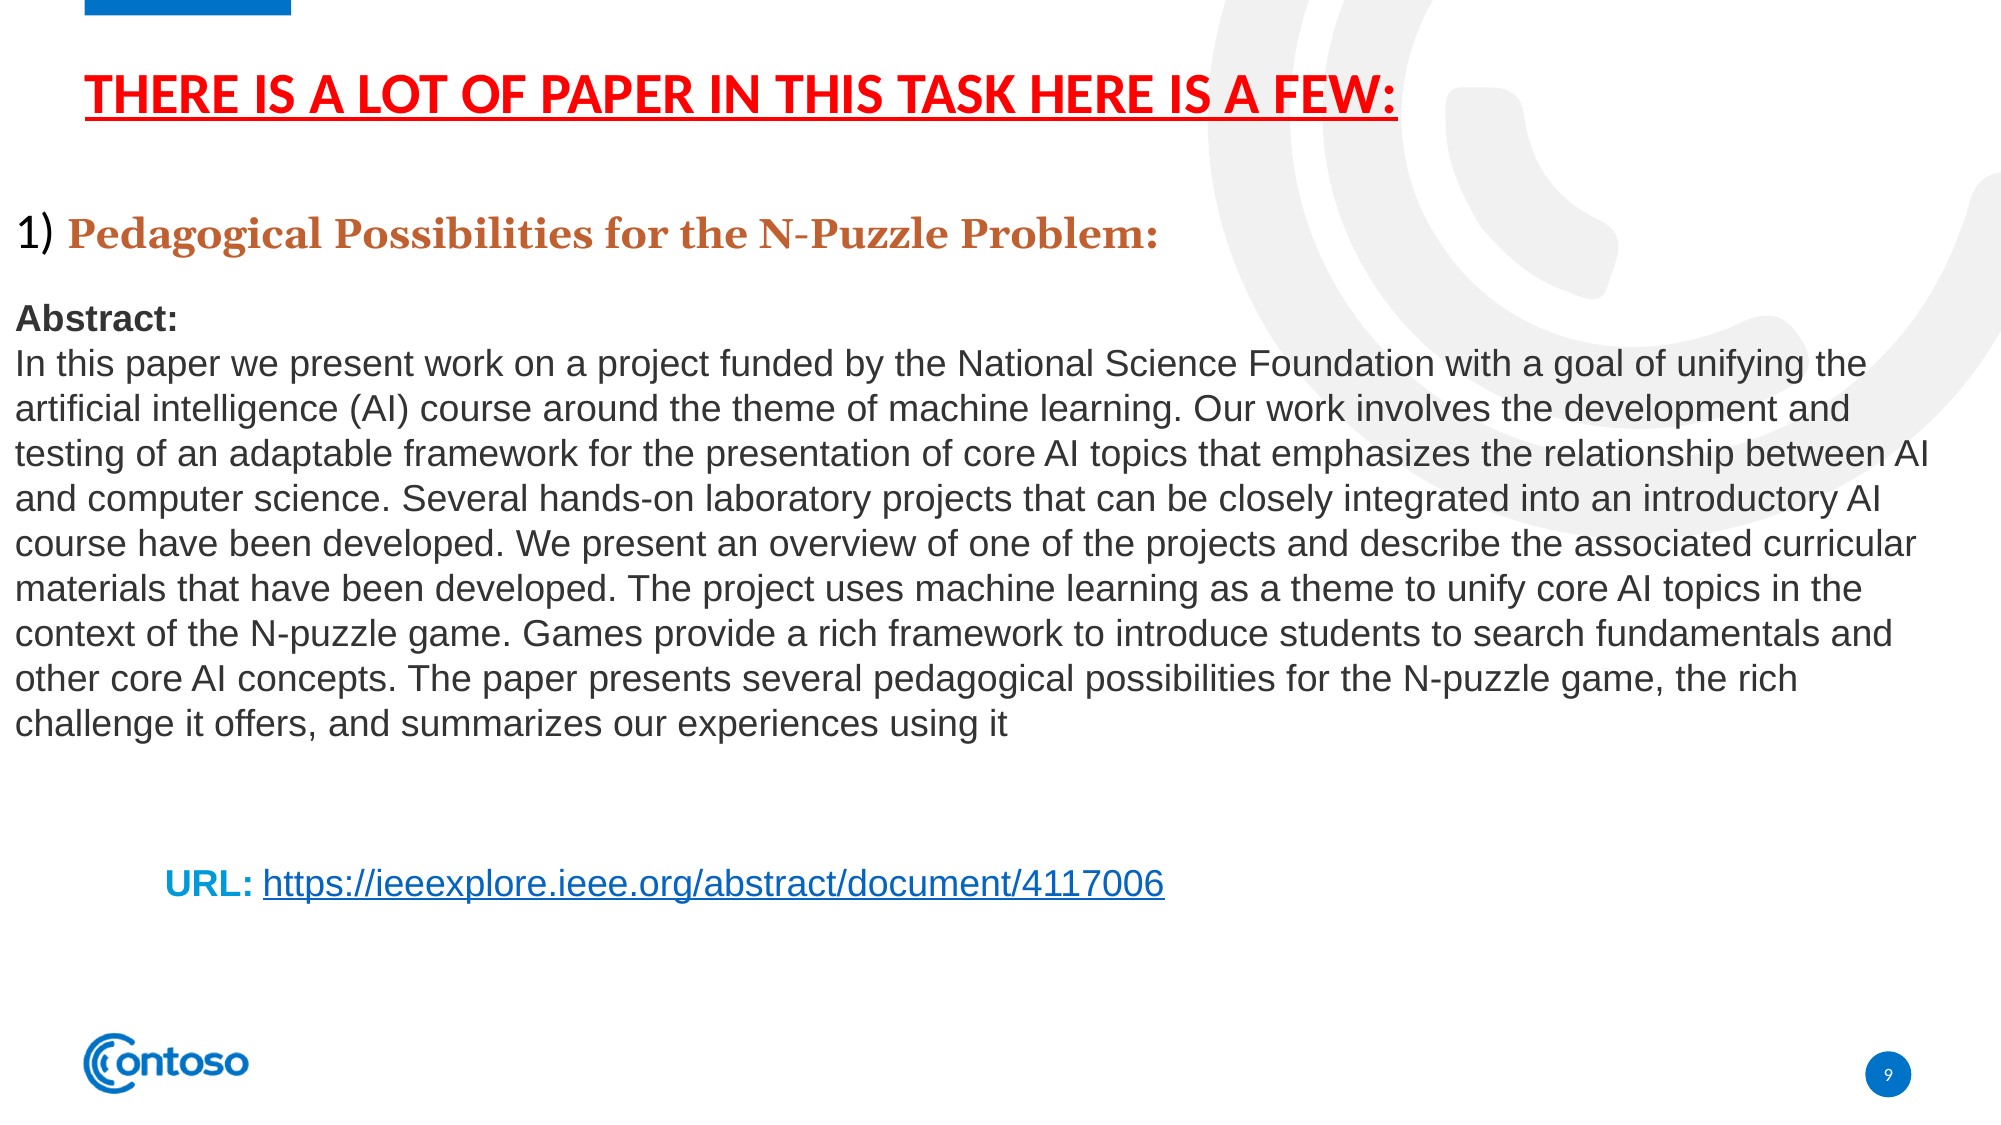

# There is a lot of paper in this task here is a few:
1) Pedagogical Possibilities for the N-Puzzle Problem:

Abstract:
In this paper we present work on a project funded by the National Science Foundation with a goal of unifying the artificial intelligence (AI) course around the theme of machine learning. Our work involves the development and testing of an adaptable framework for the presentation of core AI topics that emphasizes the relationship between AI and computer science. Several hands-on laboratory projects that can be closely integrated into an introductory AI course have been developed. We present an overview of one of the projects and describe the associated curricular materials that have been developed. The project uses machine learning as a theme to unify core AI topics in the context of the N-puzzle game. Games provide a rich framework to introduce students to search fundamentals and other core AI concepts. The paper presents several pedagogical possibilities for the N-puzzle game, the rich challenge it offers, and summarizes our experiences using it

	URL: https://ieeexplore.ieee.org/abstract/document/4117006

9